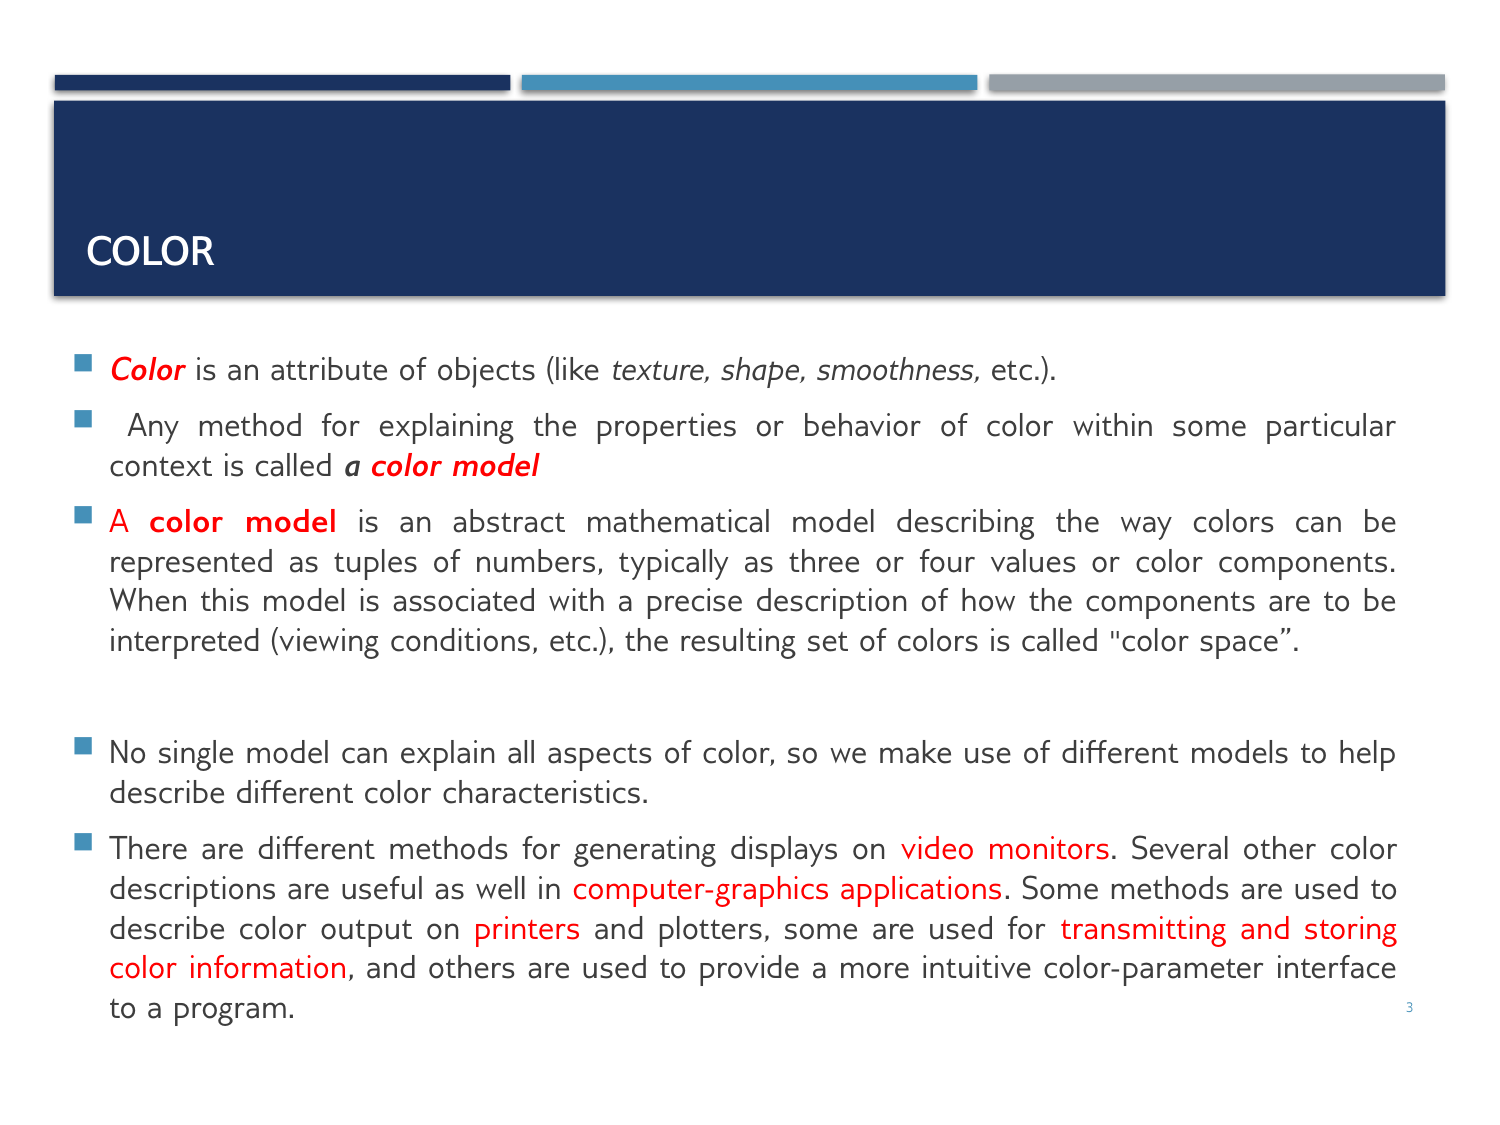

# Color
Color is an attribute of objects (like texture, shape, smoothness, etc.).
 Any method for explaining the properties or behavior of color within some particular context is called a color model
A color model is an abstract mathematical model describing the way colors can be represented as tuples of numbers, typically as three or four values or color components. When this model is associated with a precise description of how the components are to be interpreted (viewing conditions, etc.), the resulting set of colors is called "color space”.

No single model can explain all aspects of color, so we make use of different models to help describe different color characteristics.
There are different methods for generating displays on video monitors. Several other color descriptions are useful as well in computer-graphics applications. Some methods are used to describe color output on printers and plotters, some are used for transmitting and storing color information, and others are used to provide a more intuitive color-parameter interface to a program.

3